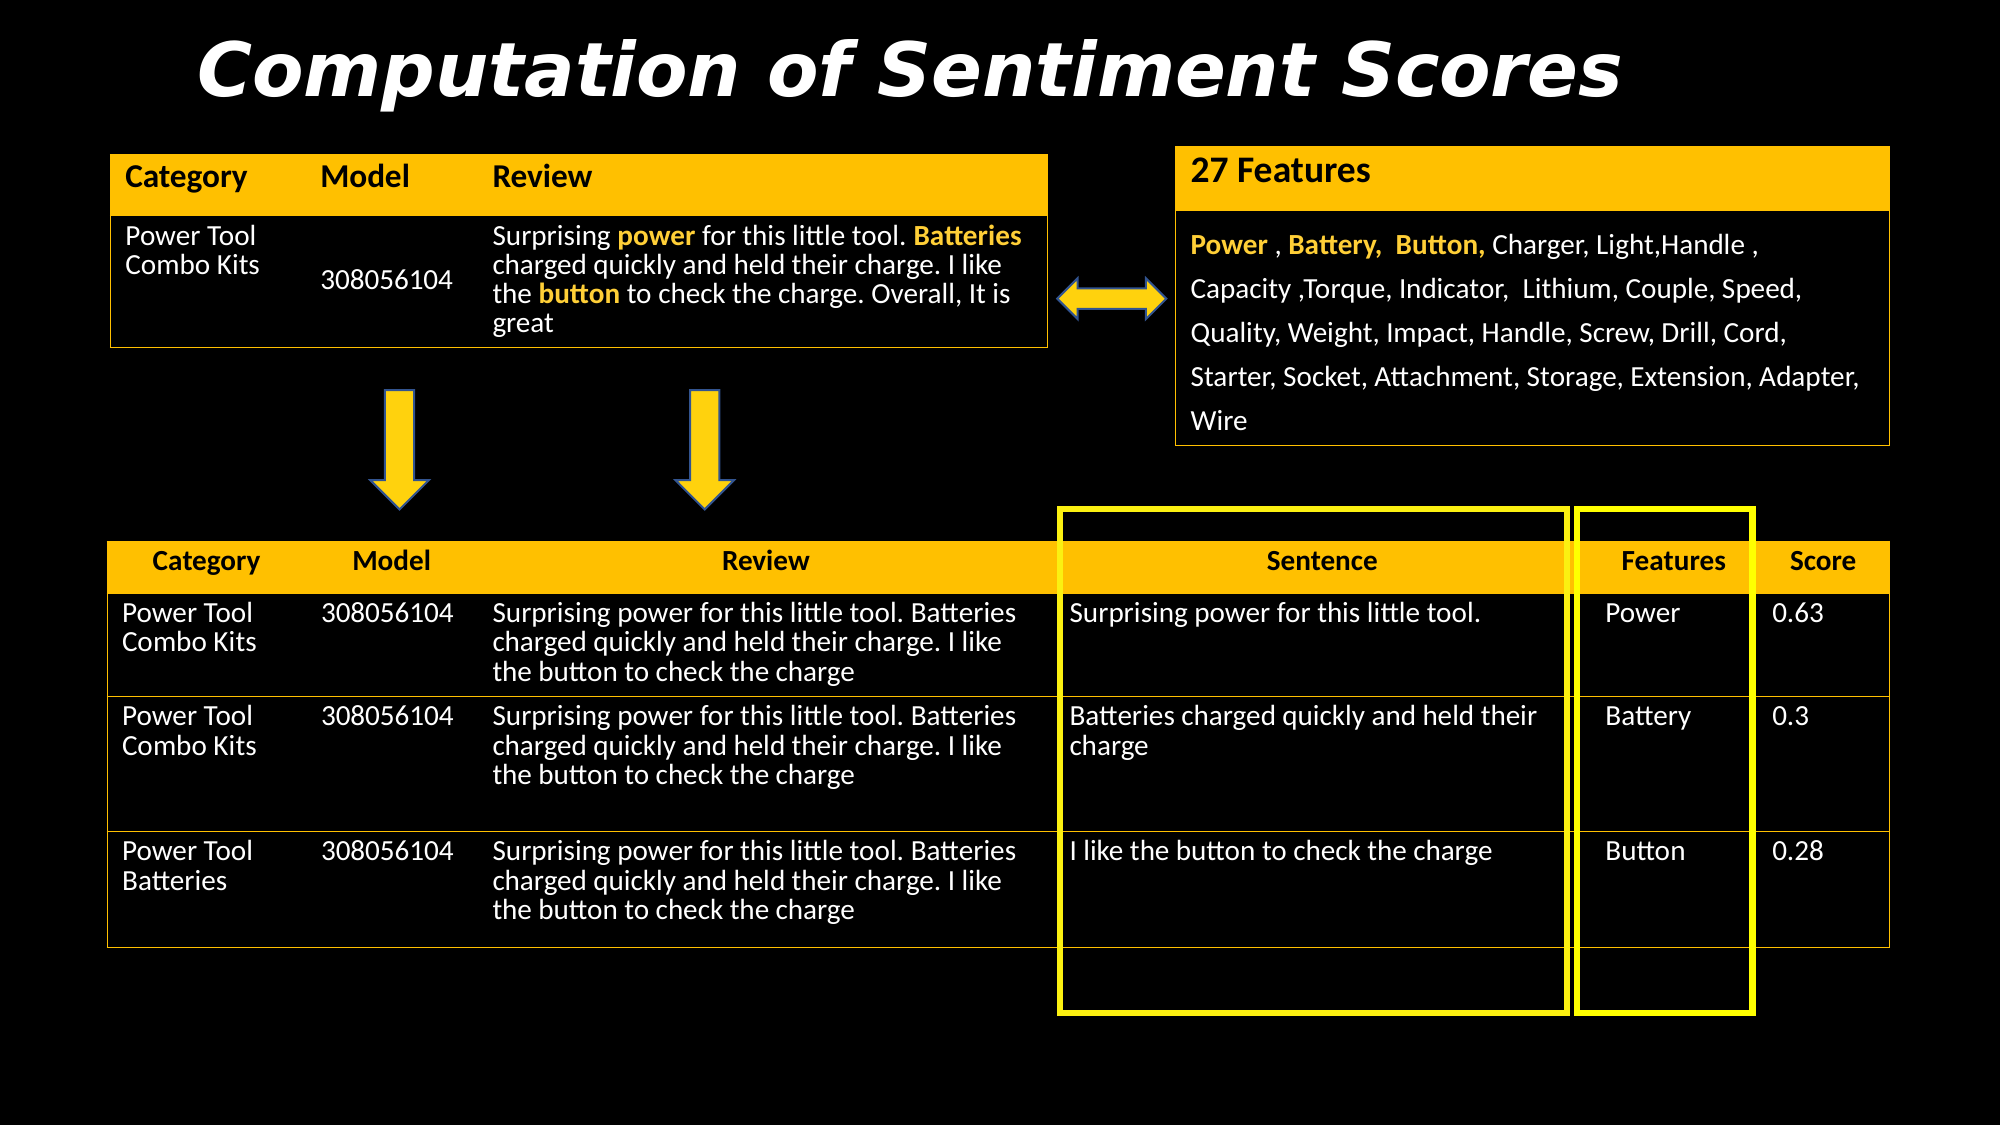

# Computation of Sentiment Scores
| 27 Features |
| --- |
| Power , Battery​,  Button, Charger, Light​,Handle ,​Capacity ,Torque, Indicator,  Lithium​, Couple, Speed,​ Quality, Weight, Impact, Handle, Screw, Drill, Cord, Starter, Socket, Attachment, Storage, Extension, Adapter, Wire |
| Category | Model | Review |
| --- | --- | --- |
| Power Tool Combo Kits | 308056104 | Surprising power for this little tool. Batteries charged quickly and held their charge. I like the button to check the charge. Overall, It is great |

| Category | Model | Review | Sentence | Features | Score |
| --- | --- | --- | --- | --- | --- |
| Power Tool Combo Kits | 308056104 | Surprising power for this little tool. Batteries charged quickly and held their charge. I like the button to check the charge | Surprising power for this little tool. | Power | 0.63 |
| Power Tool Combo Kits | 308056104 | Surprising power for this little tool. Batteries charged quickly and held their charge. I like the button to check the charge | Batteries charged quickly and held their charge | Battery | 0.3 |
| Power Tool Batteries | 308056104 | Surprising power for this little tool. Batteries charged quickly and held their charge. I like the button to check the charge | I like the button to check the charge | Button | 0.28 |